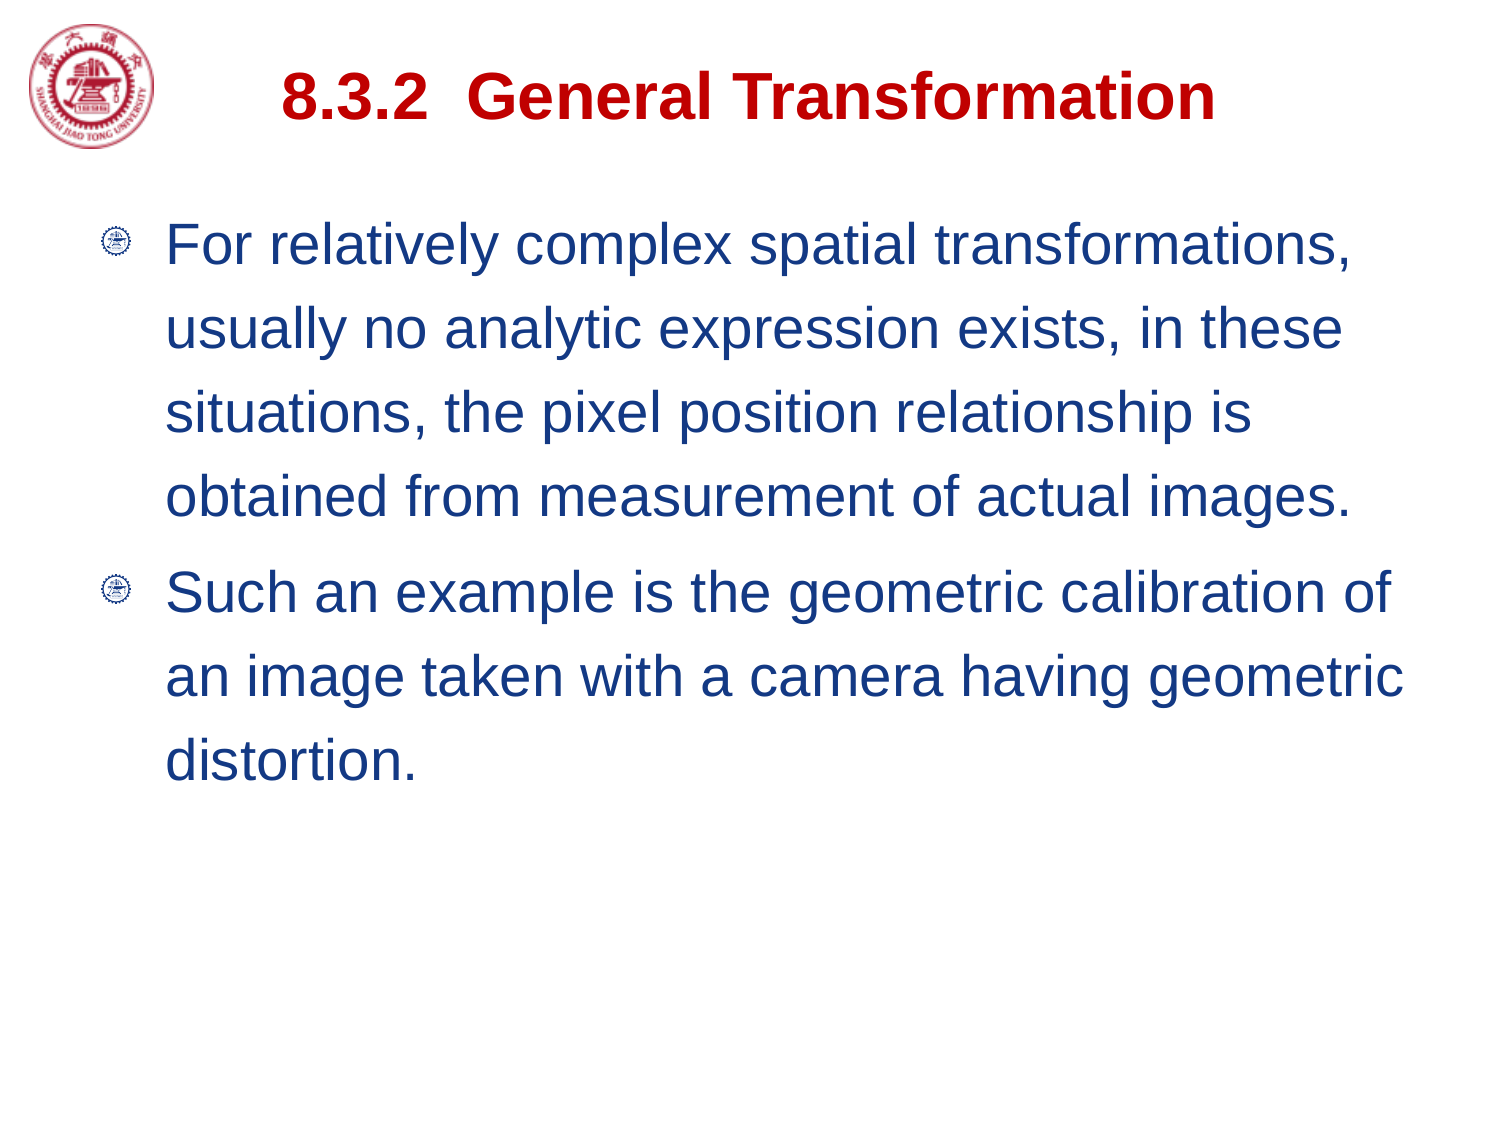

# 8.3.2  General Transformation
For relatively complex spatial transformations, usually no analytic expression exists, in these situations, the pixel position relationship is obtained from measurement of actual images.
Such an example is the geometric calibration of an image taken with a camera having geometric distortion.